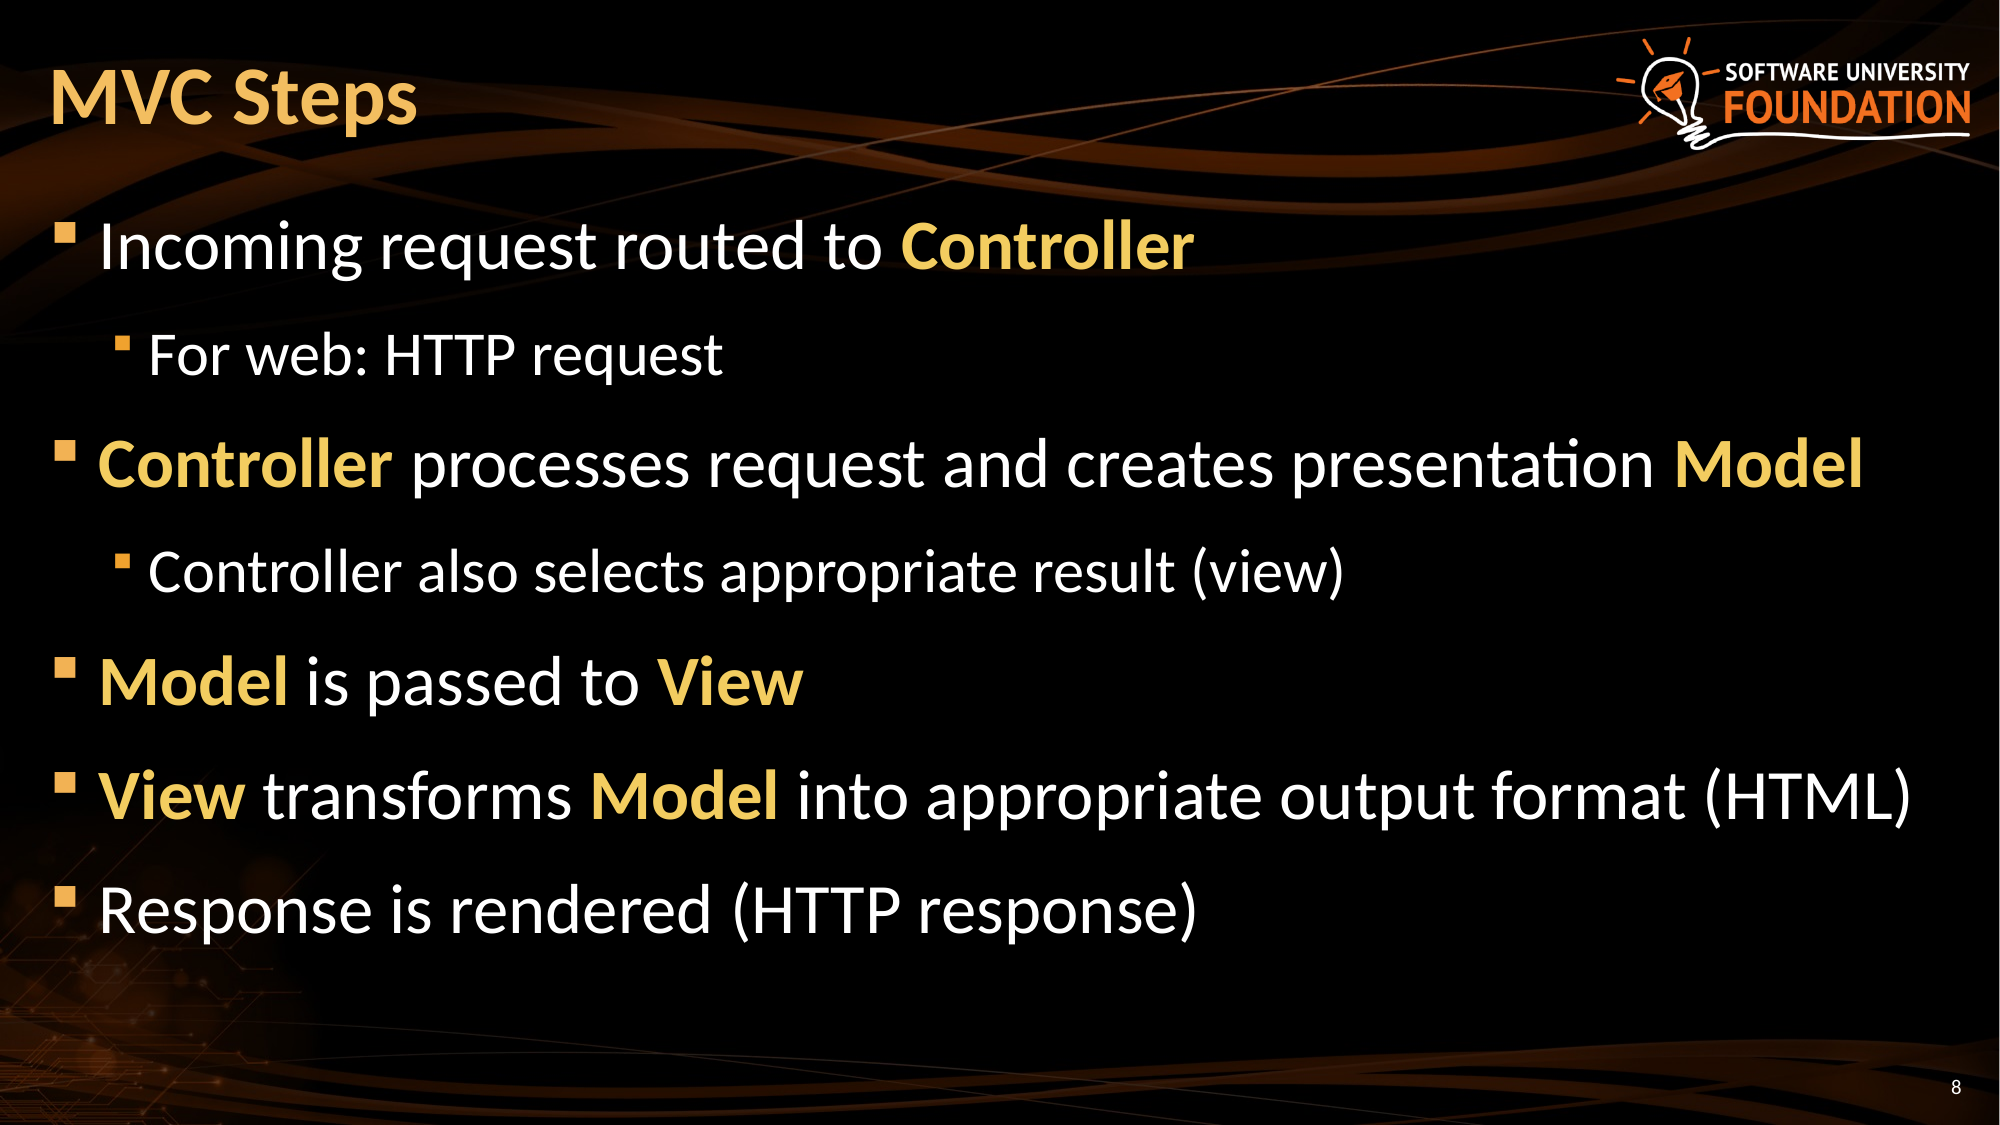

# MVC Steps
Incoming request routed to Controller
For web: HTTP request
Controller processes request and creates presentation Model
Controller also selects appropriate result (view)
Model is passed to View
View transforms Model into appropriate output format (HTML)
Response is rendered (HTTP response)
8